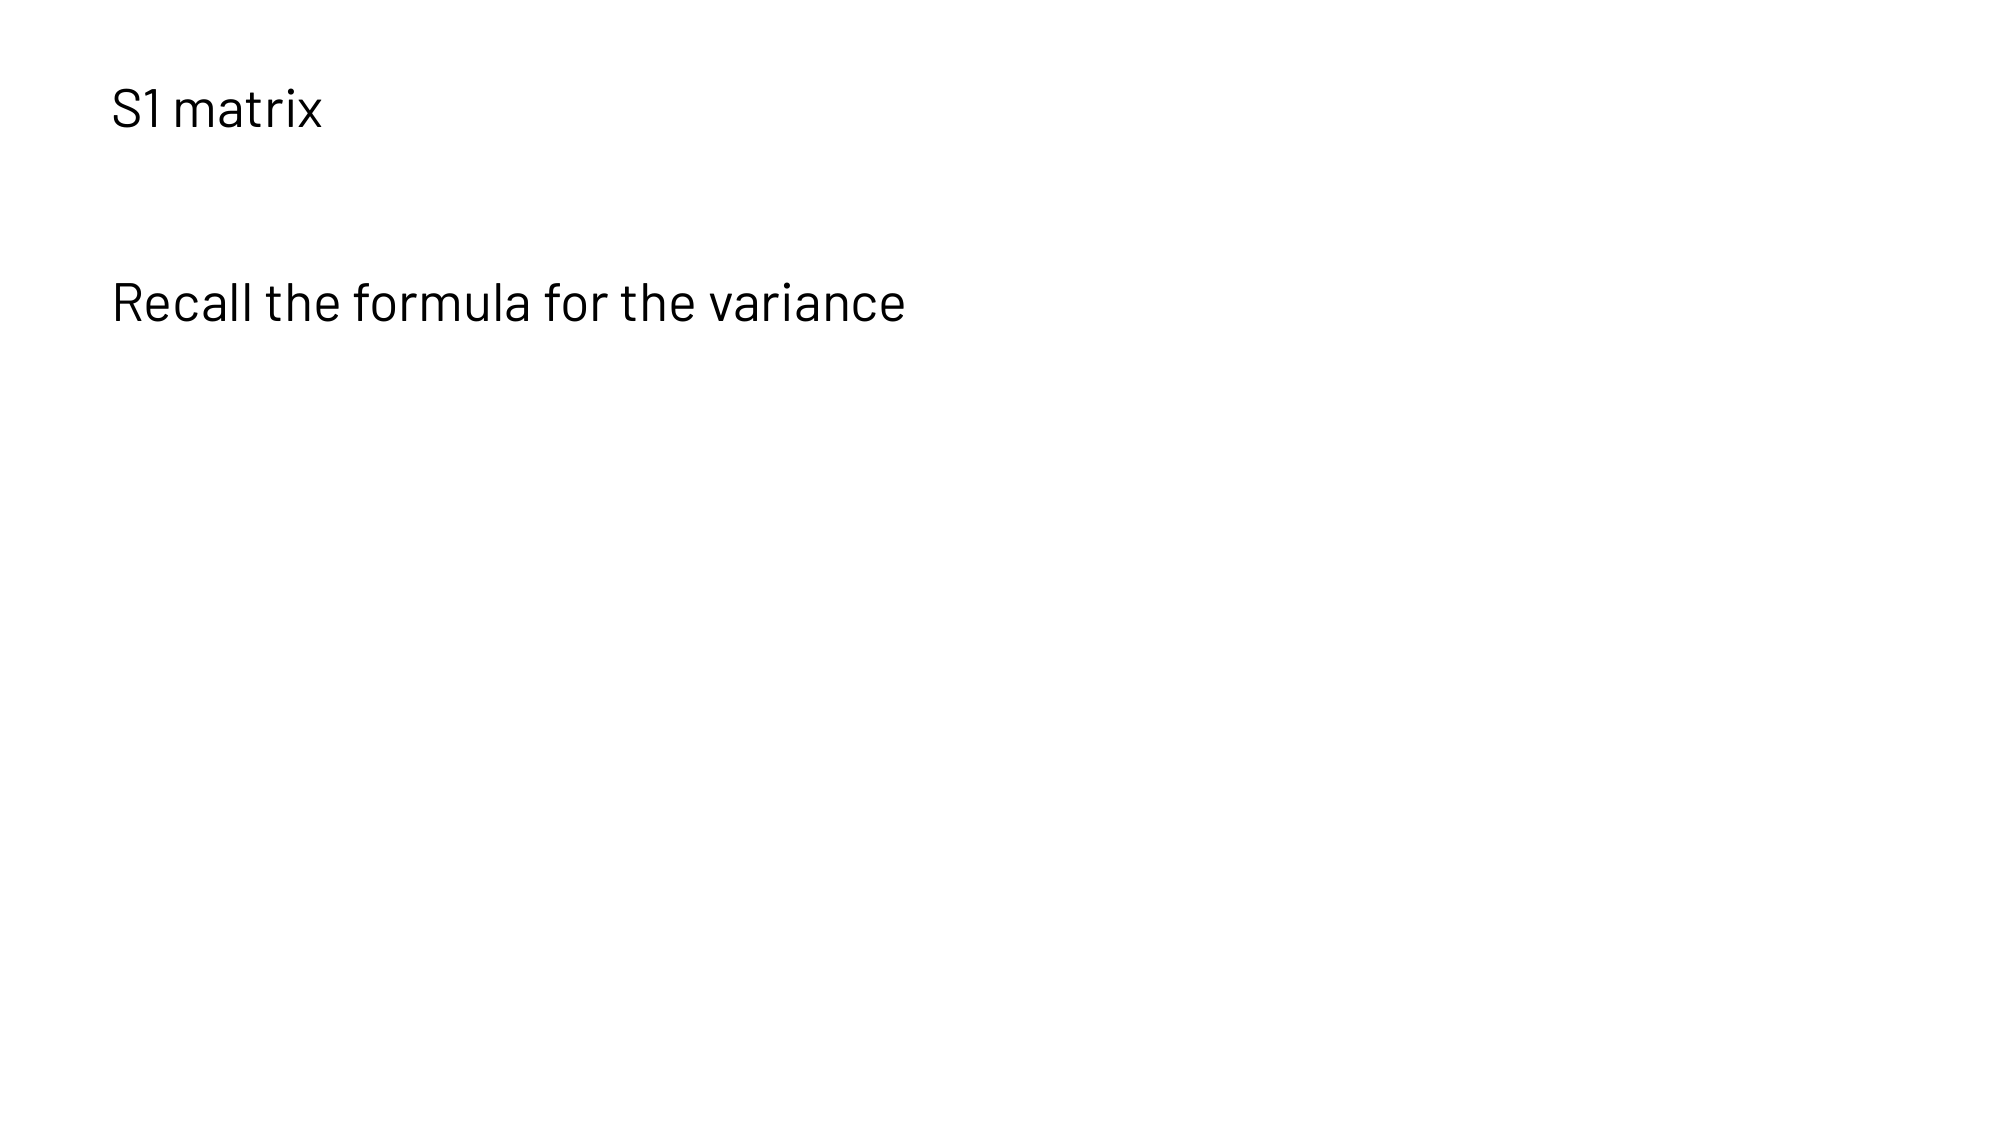

S1 matrix

Recall the formula for the variance